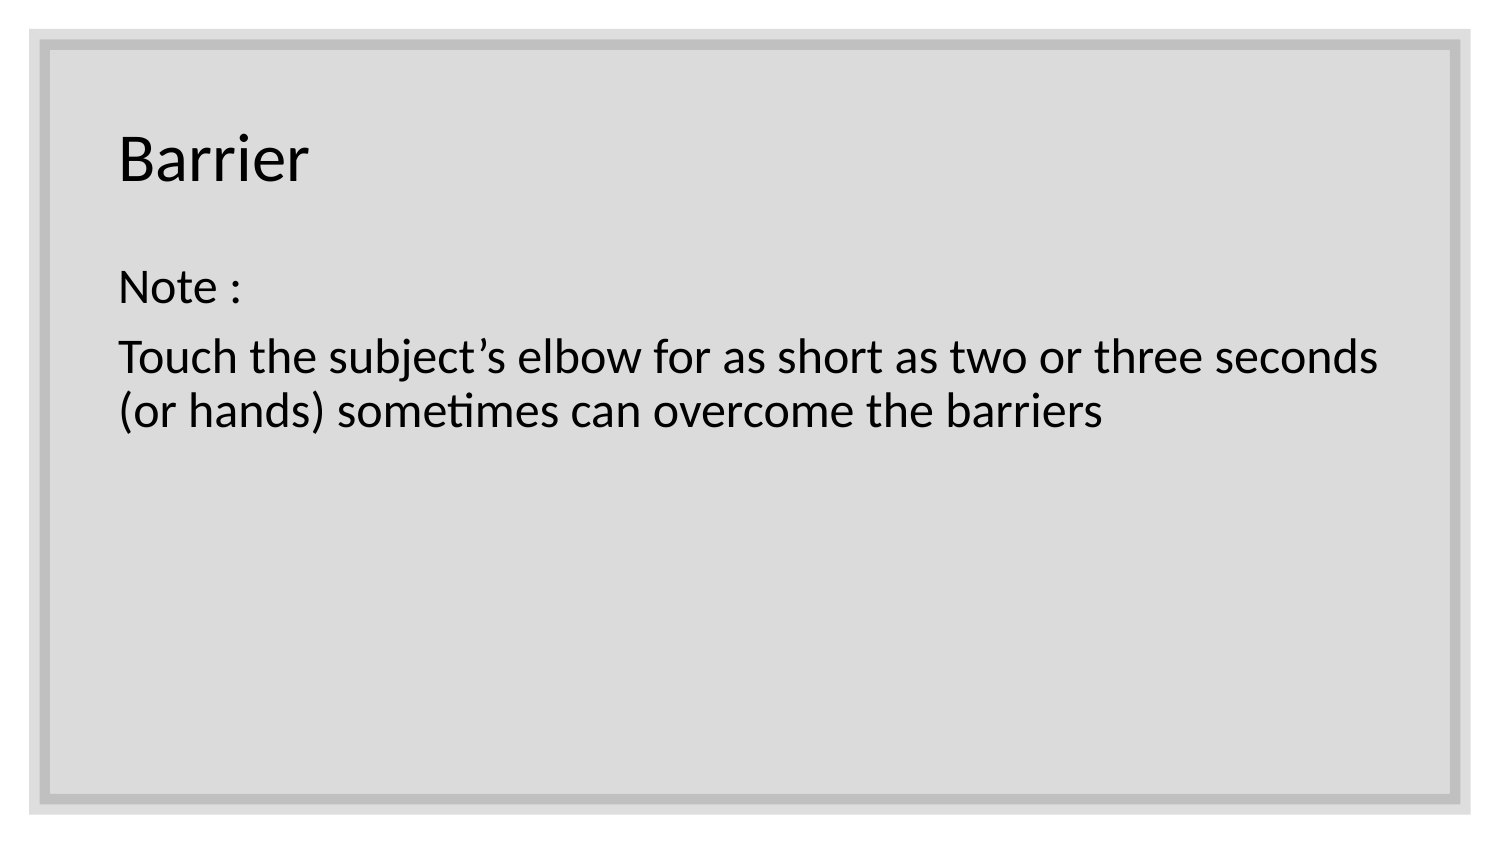

# Barrier
Note :
Touch the subject’s elbow for as short as two or three seconds (or hands) sometimes can overcome the barriers